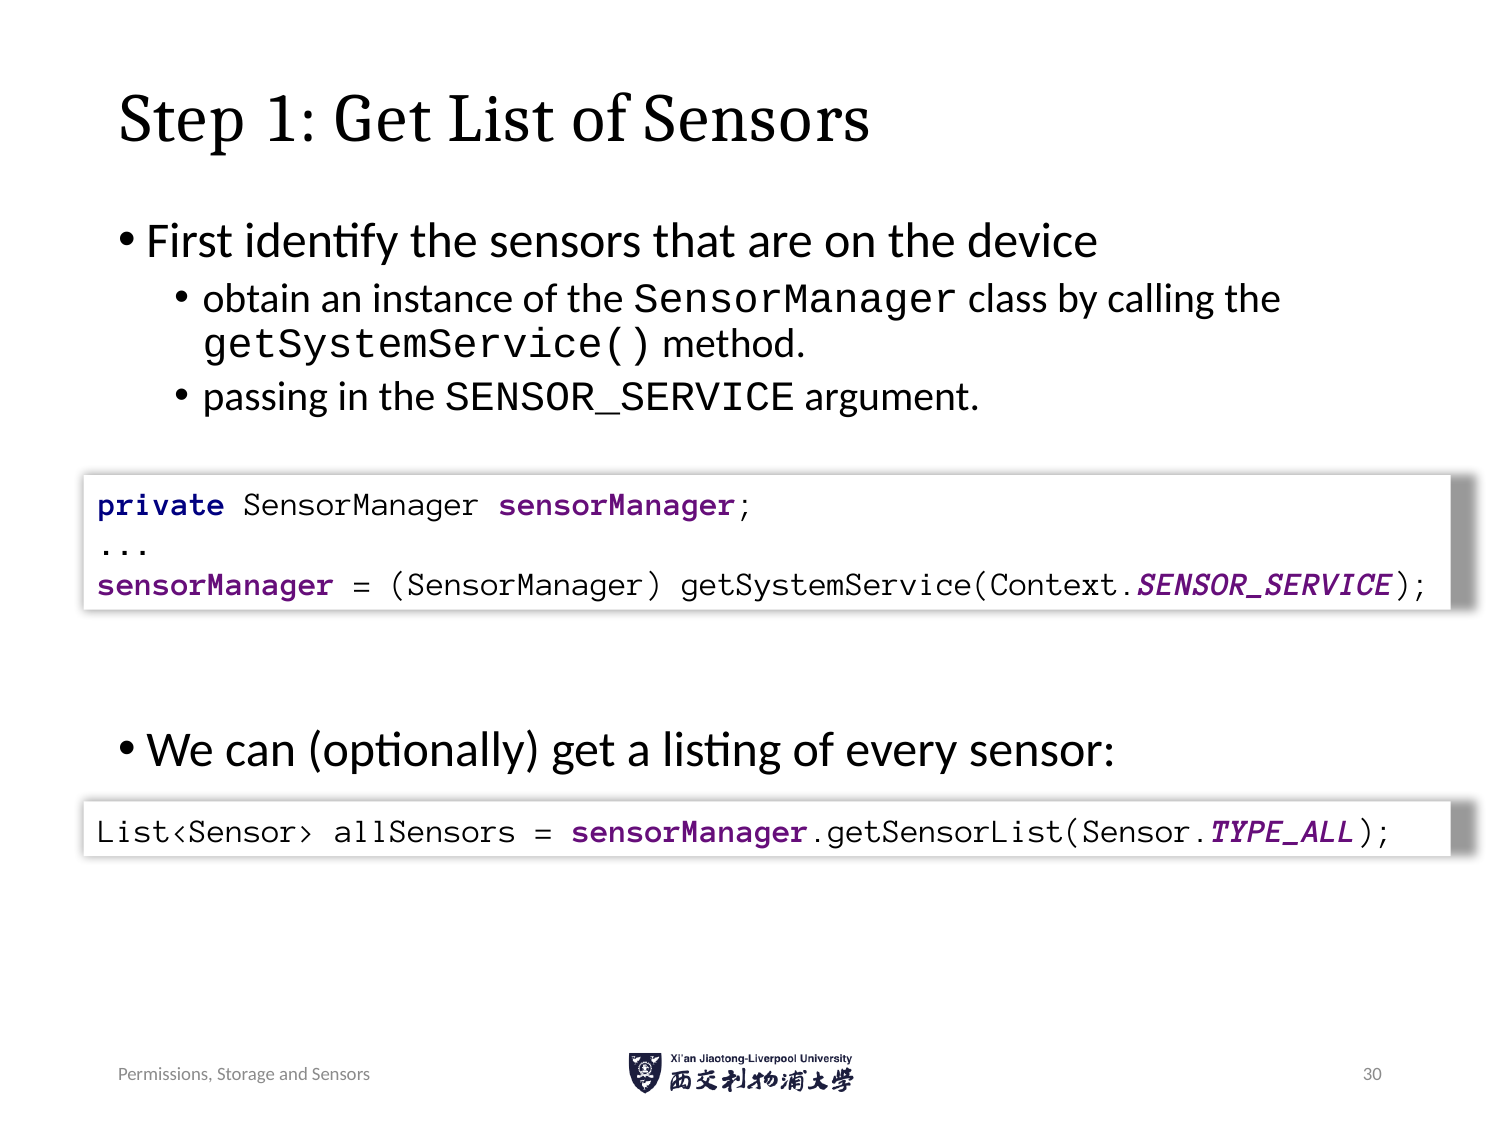

# Step 1: Get List of Sensors
First identify the sensors that are on the device
obtain an instance of the SensorManager class by calling the getSystemService() method.
passing in the SENSOR_SERVICE argument.

We can (optionally) get a listing of every sensor:
private SensorManager sensorManager;
...
sensorManager = (SensorManager) getSystemService(Context.SENSOR_SERVICE);
List<Sensor> allSensors = sensorManager.getSensorList(Sensor.TYPE_ALL);
Permissions, Storage and Sensors
30